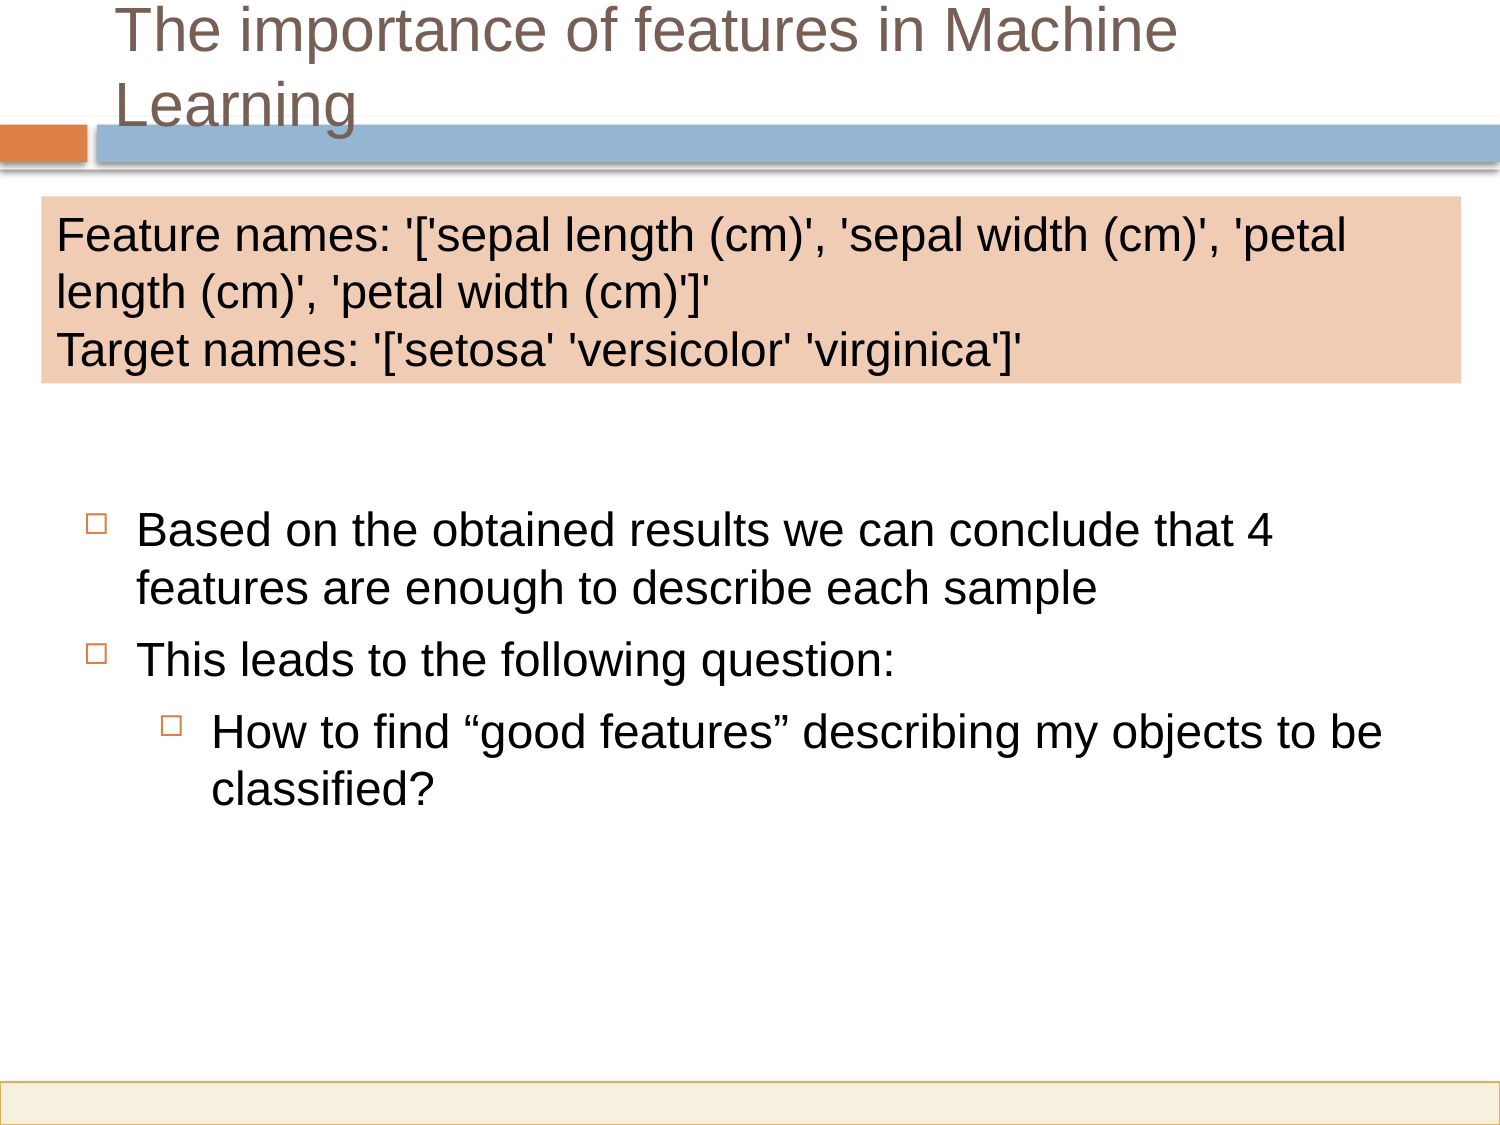

# The importance of features in Machine Learning
Feature names: '['sepal length (cm)', 'sepal width (cm)', 'petal length (cm)', 'petal width (cm)']'
Target names: '['setosa' 'versicolor' 'virginica']'
Based on the obtained results we can conclude that 4 features are enough to describe each sample
This leads to the following question:
How to find “good features” describing my objects to be classified?